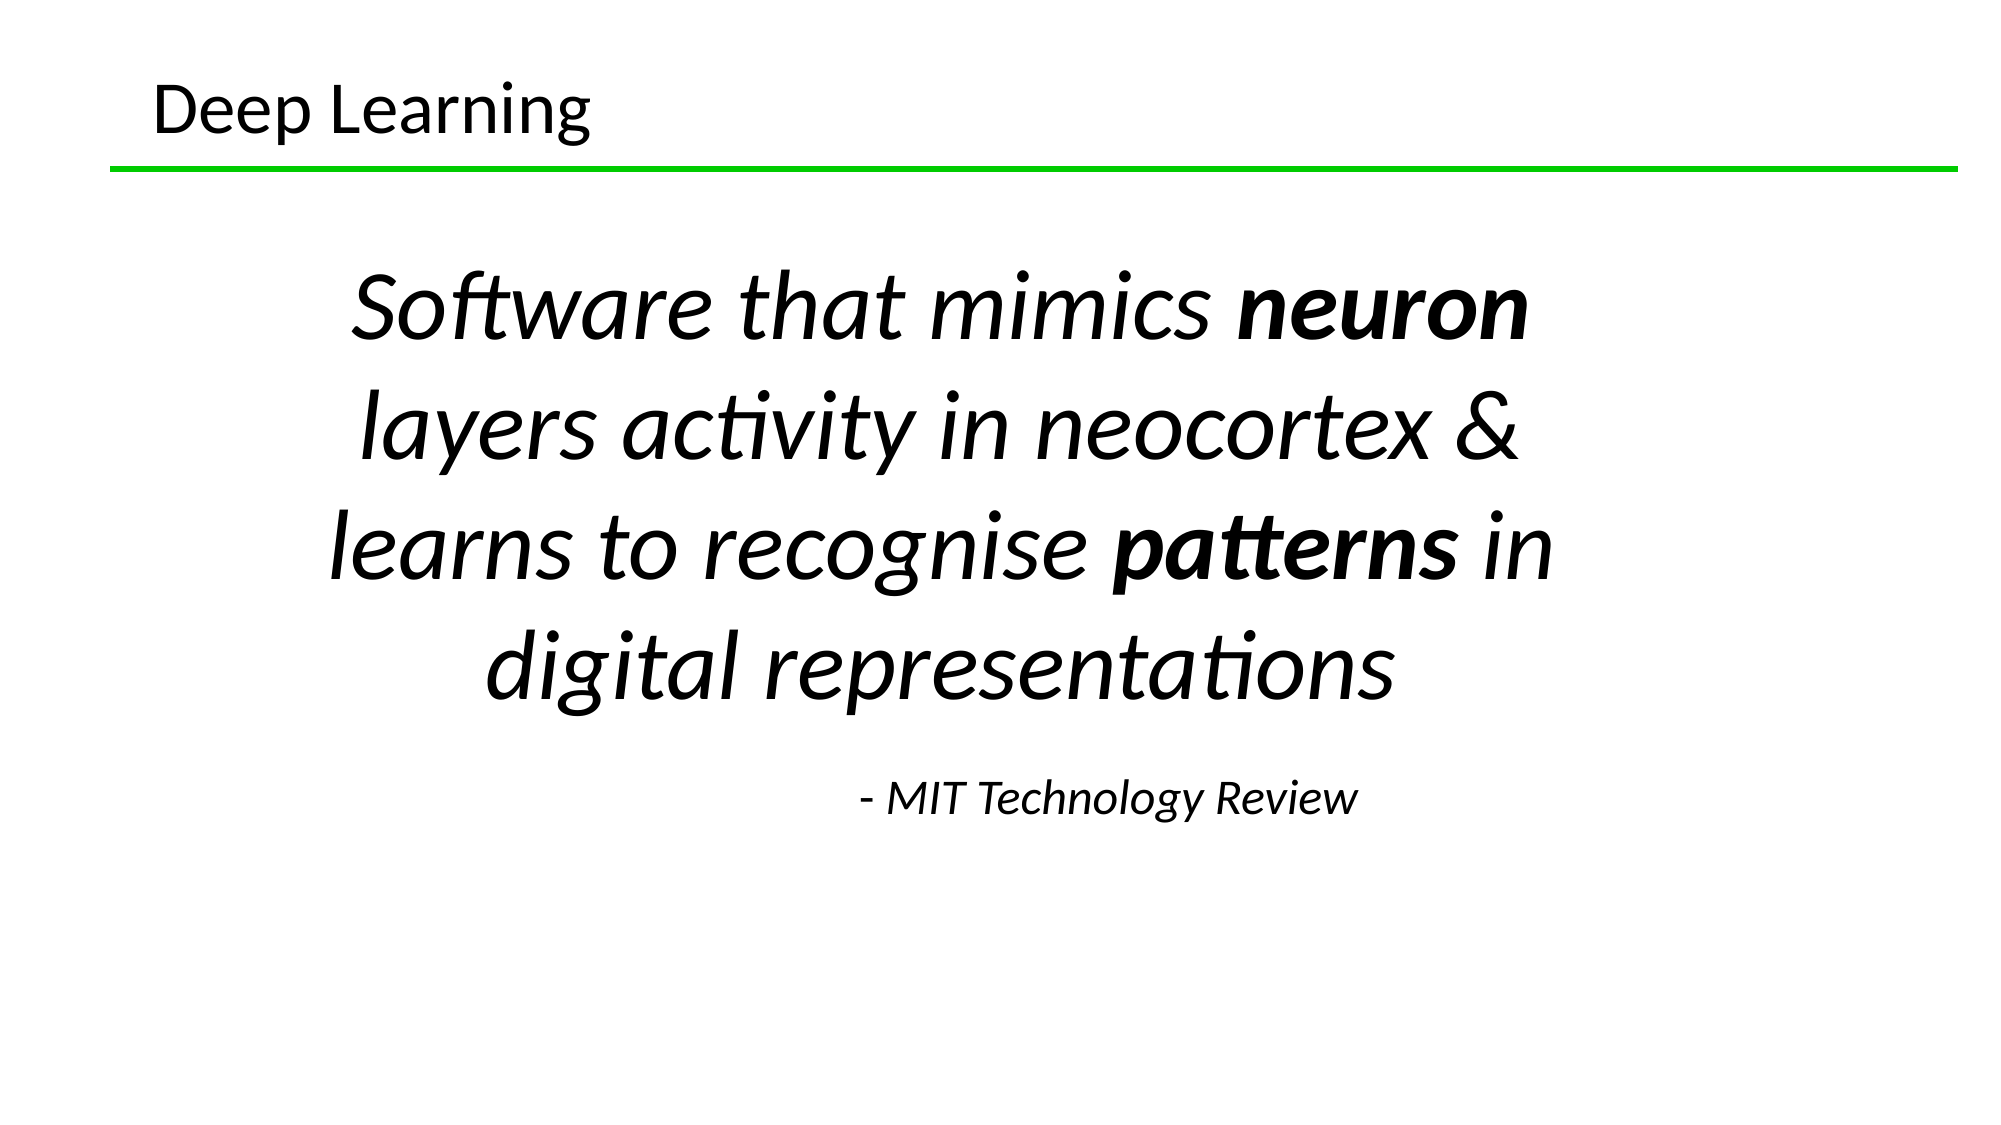

Deep Learning
Software that mimics neuron layers activity in neocortex & learns to recognise patterns in digital representations

				- MIT Technology Review